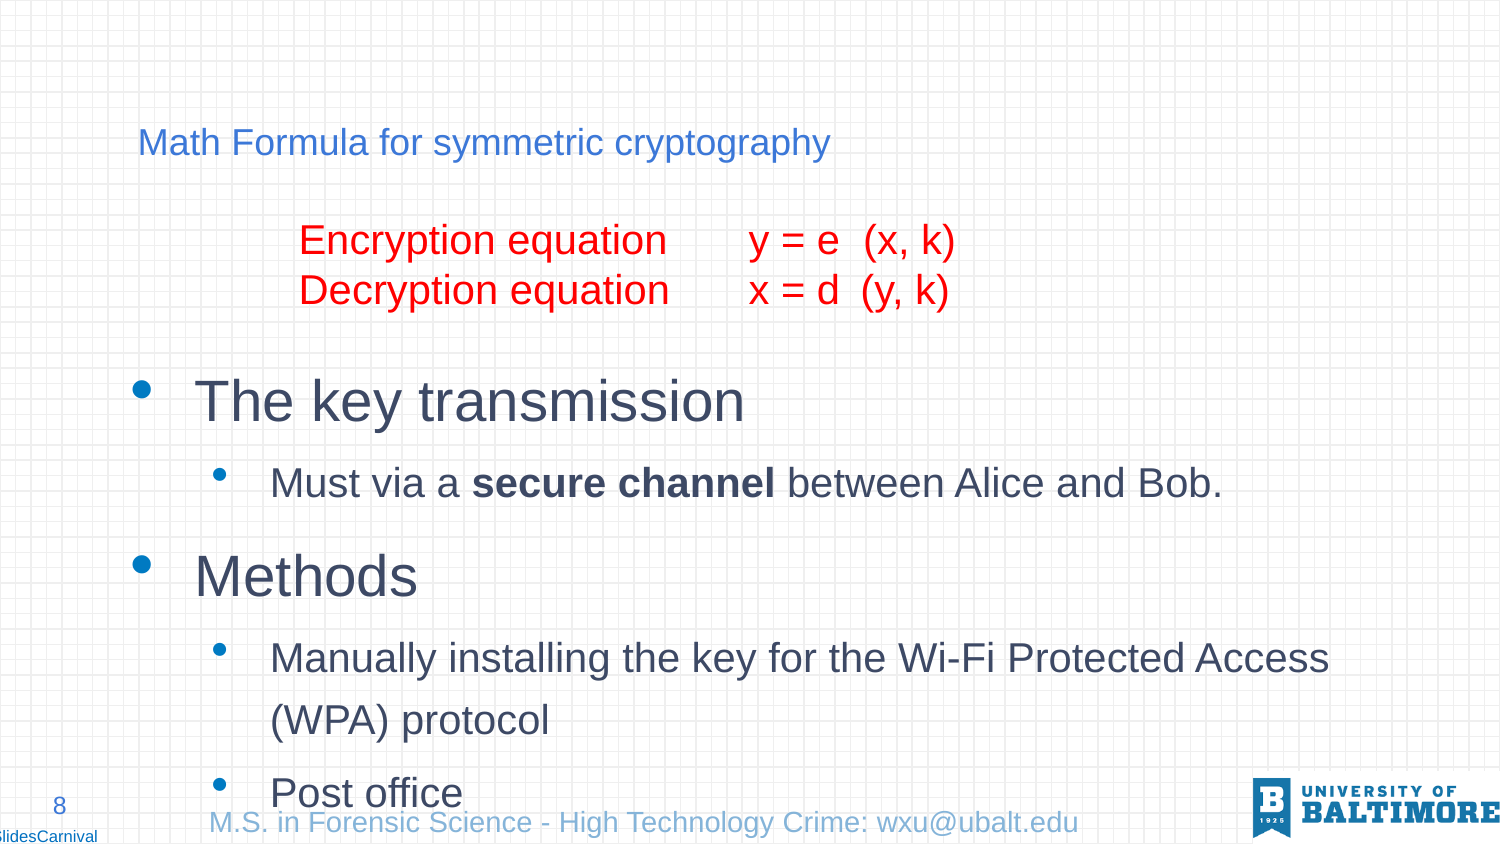

# Math Formula for symmetric cryptography
Encryption equation	y = e  (x, k)
Decryption equation	x = d   (y, k)
The key transmission
Must via a secure channel between Alice and Bob.
Methods
Manually installing the key for the Wi-Fi Protected Access (WPA) protocol
Post office

8